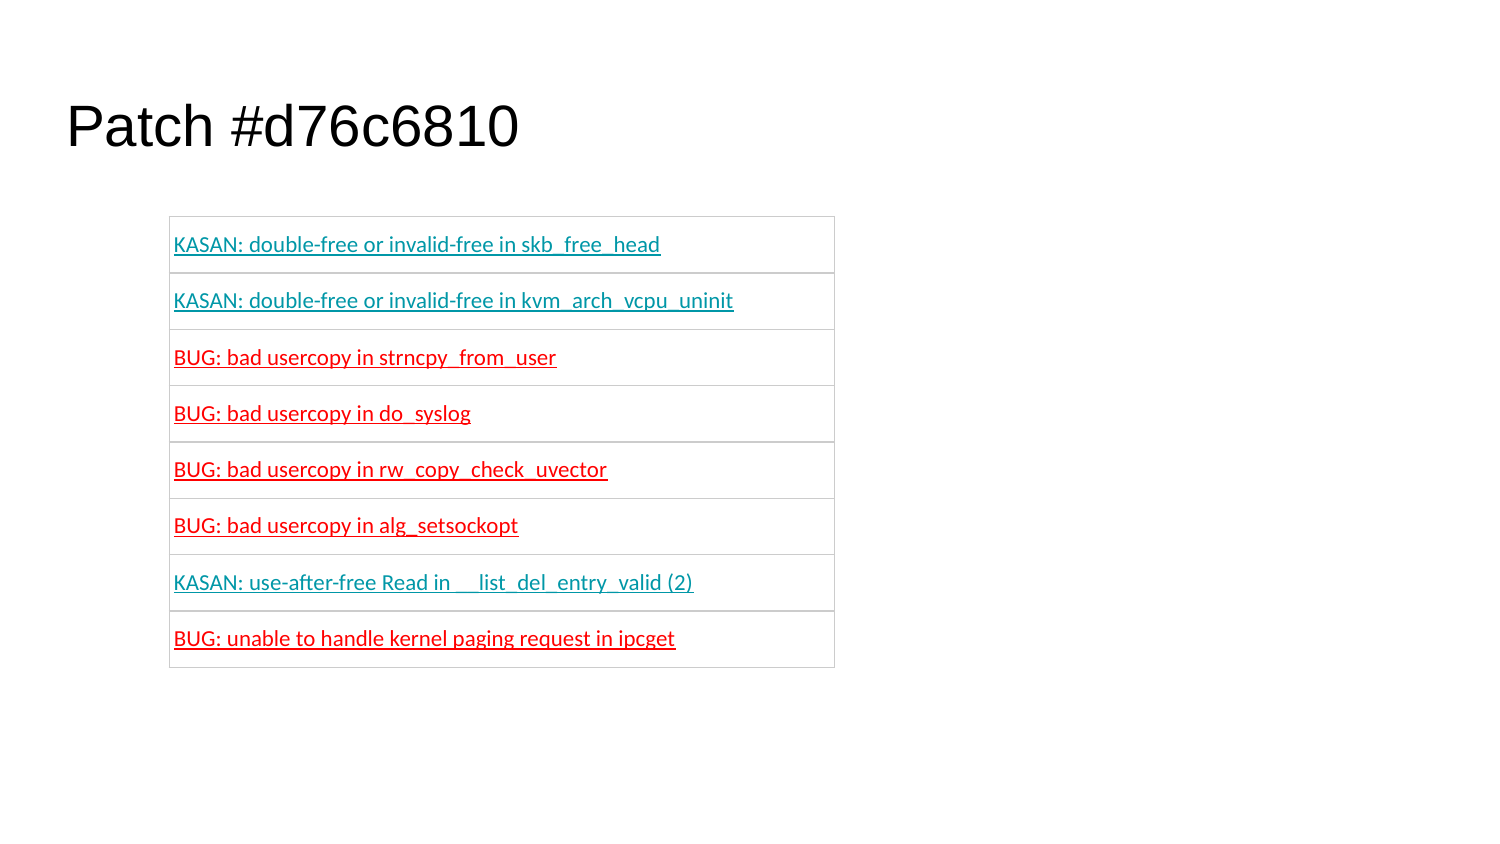

# Patch #d76c6810
| KASAN: double-free or invalid-free in skb\_free\_head |
| --- |
| KASAN: double-free or invalid-free in kvm\_arch\_vcpu\_uninit |
| BUG: bad usercopy in strncpy\_from\_user |
| BUG: bad usercopy in do\_syslog |
| BUG: bad usercopy in rw\_copy\_check\_uvector |
| BUG: bad usercopy in alg\_setsockopt |
| KASAN: use-after-free Read in \_\_list\_del\_entry\_valid (2) |
| BUG: unable to handle kernel paging request in ipcget |